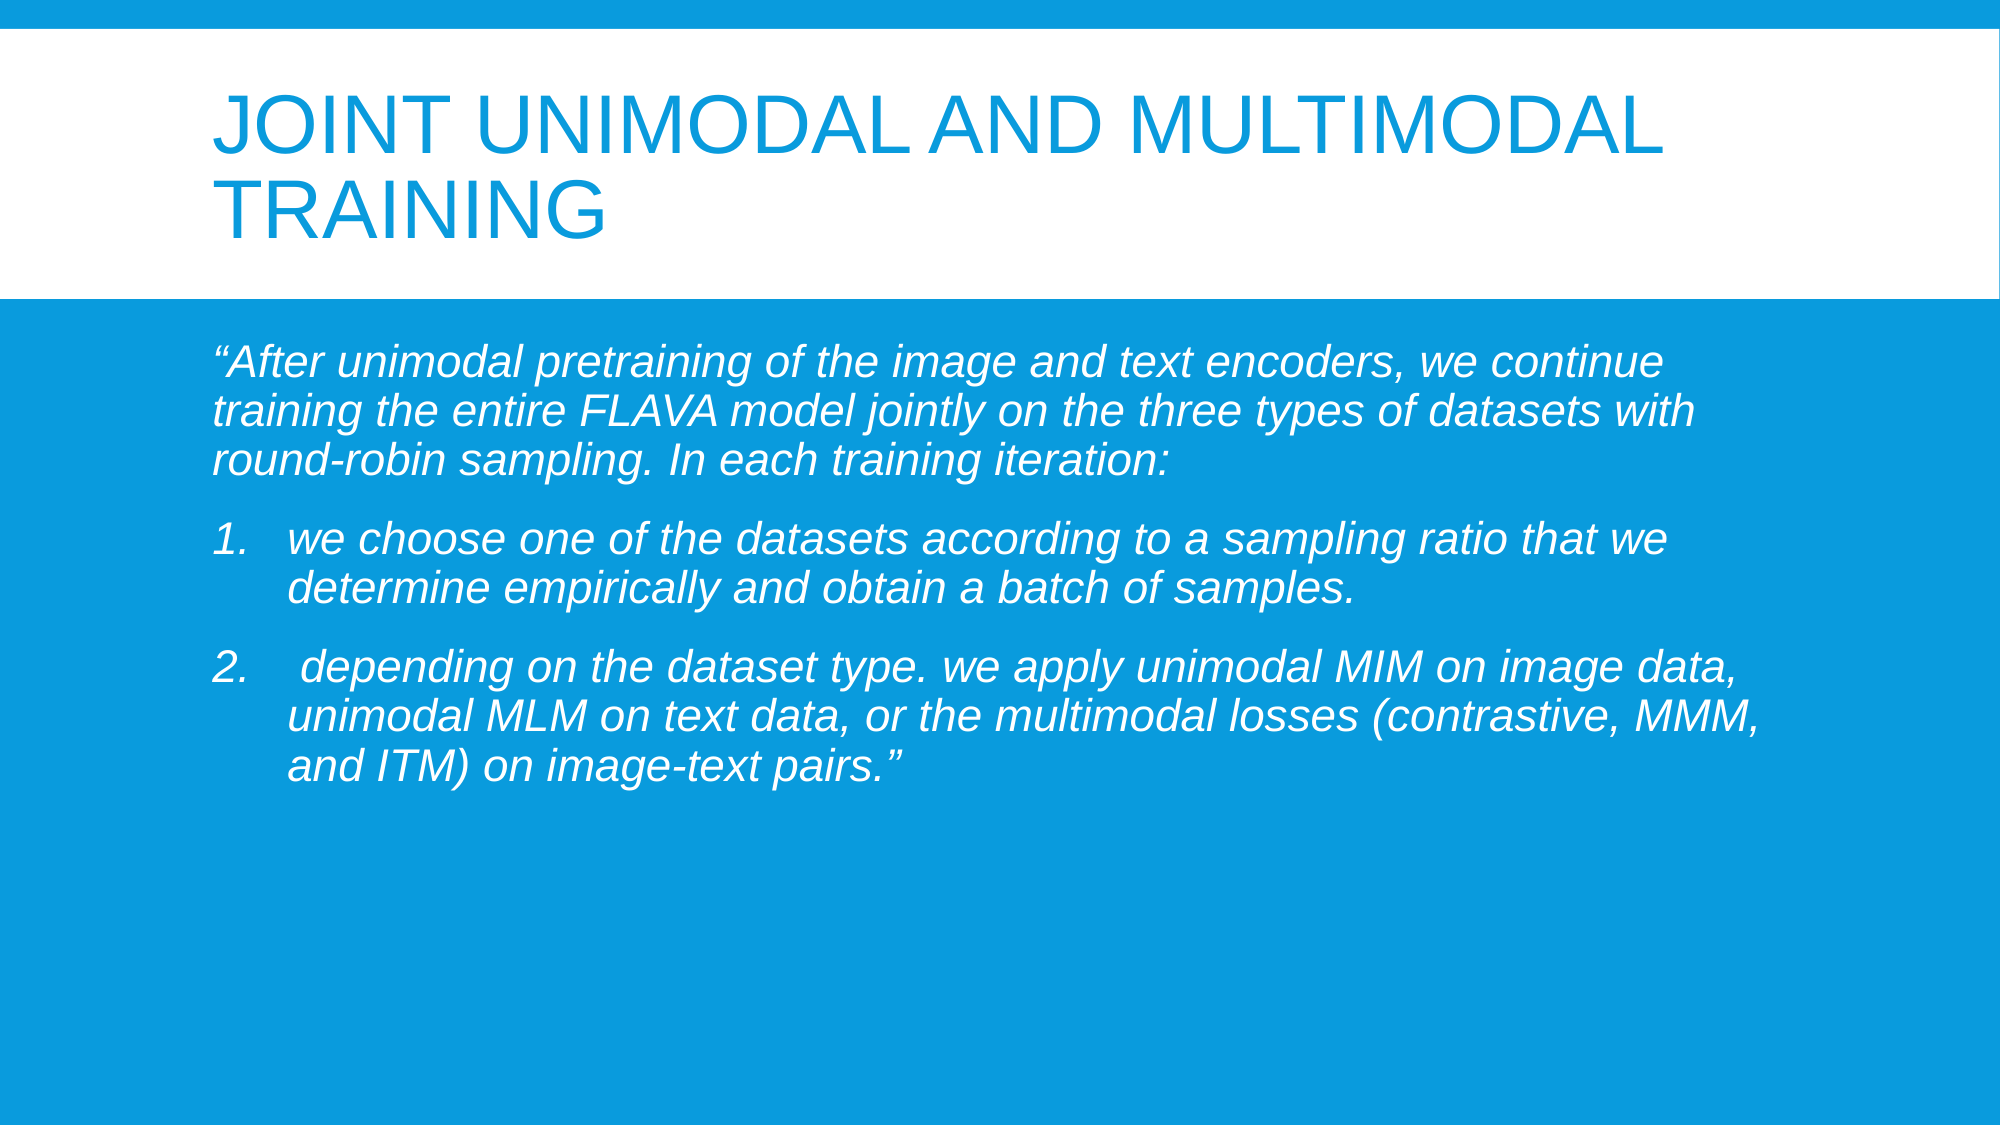

# Joint unimodal and multimodal training
“After unimodal pretraining of the image and text encoders, we continue training the entire FLAVA model jointly on the three types of datasets with round-robin sampling. In each training iteration:
we choose one of the datasets according to a sampling ratio that we determine empirically and obtain a batch of samples.
 depending on the dataset type. we apply unimodal MIM on image data, unimodal MLM on text data, or the multimodal losses (contrastive, MMM, and ITM) on image-text pairs.”